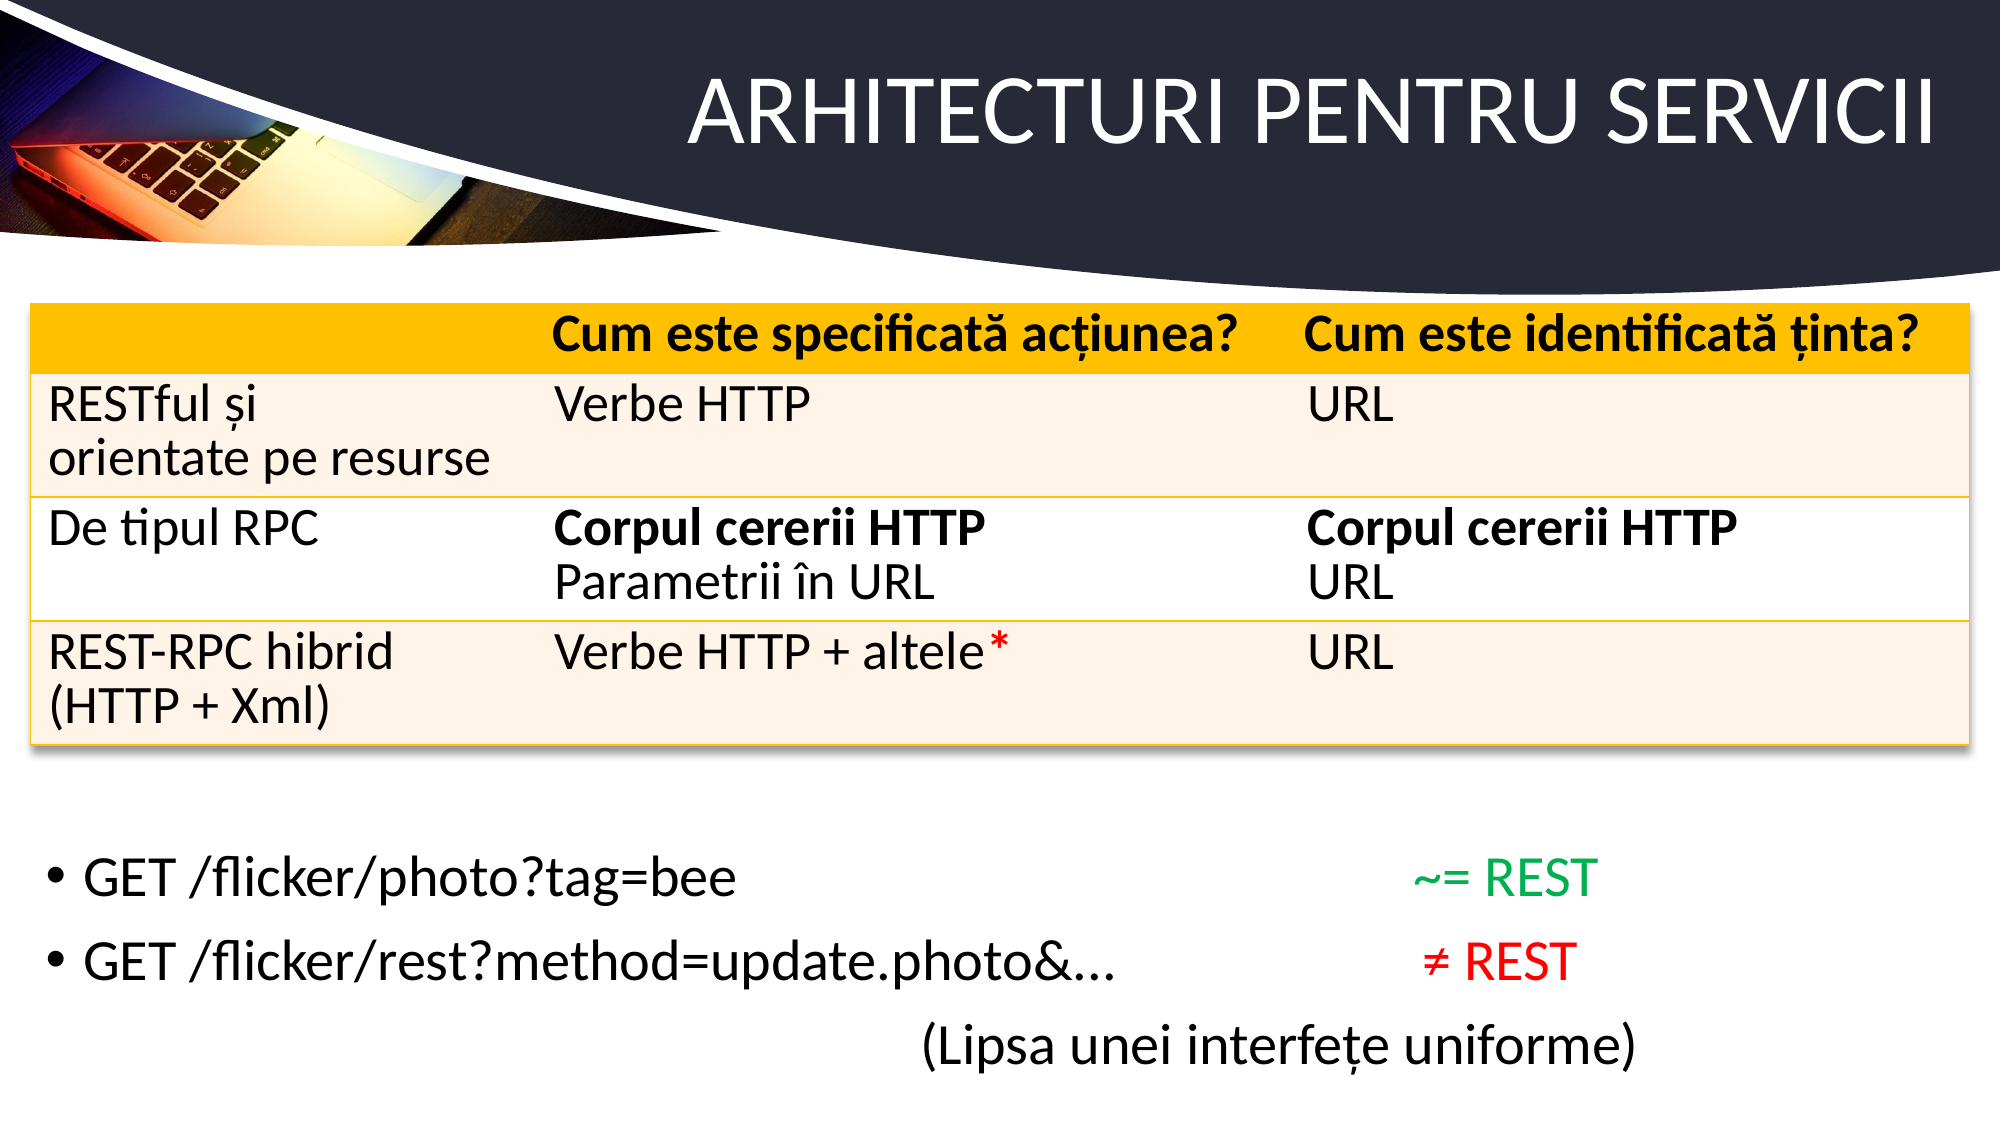

# Arhitecturi pentru servicii
|  | Cum este specificată acțiunea? | Cum este identificată ținta? |
| --- | --- | --- |
| RESTful și orientate pe resurse | Verbe HTTP | URL |
| De tipul RPC | Corpul cererii HTTP Parametrii în URL | Corpul cererii HTTP URL |
| REST-RPC hibrid (HTTP + Xml) | Verbe HTTP + altele\* | URL |
GET /flicker/photo?tag=bee                                                   ~= REST
GET /flicker/rest?method=update.photo&...                       ≠ REST
                                                                  (Lipsa unei interfețe uniforme)